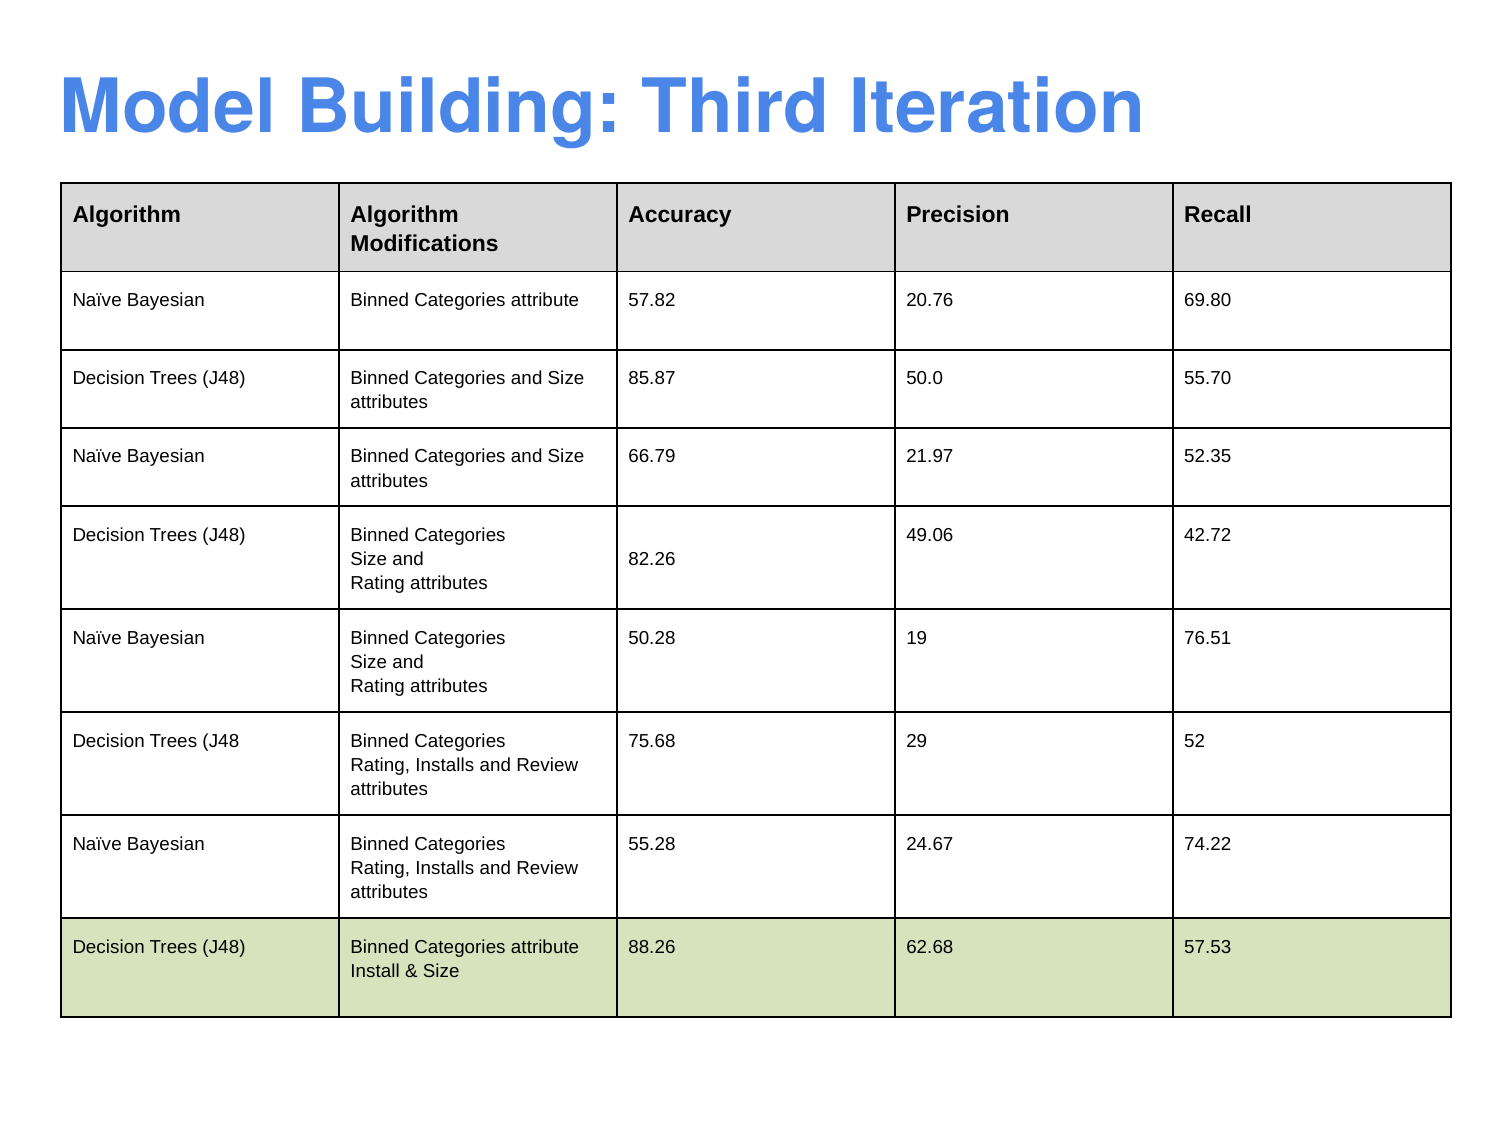

Model Building: Third Iteration

| Algorithm | Algorithm Modifications | Accuracy | Precision | Recall |
| --- | --- | --- | --- | --- |
| Naïve Bayesian | Binned Categories attribute | 57.82 | 20.76 | 69.80 |
| Decision Trees (J48) | Binned Categories and Size attributes | 85.87 | 50.0 | 55.70 |
| Naïve Bayesian | Binned Categories and Size attributes | 66.79 | 21.97 | 52.35 |
| Decision Trees (J48) | Binned Categories Size and Rating attributes | 82.26 | 49.06 | 42.72 |
| Naïve Bayesian | Binned Categories Size and Rating attributes | 50.28 | 19 | 76.51 |
| Decision Trees (J48 | Binned Categories Rating, Installs and Review attributes | 75.68 | 29 | 52 |
| Naïve Bayesian | Binned Categories Rating, Installs and Review attributes | 55.28 | 24.67 | 74.22 |
| Decision Trees (J48) | Binned Categories attribute Install & Size | 88.26 | 62.68 | 57.53 |